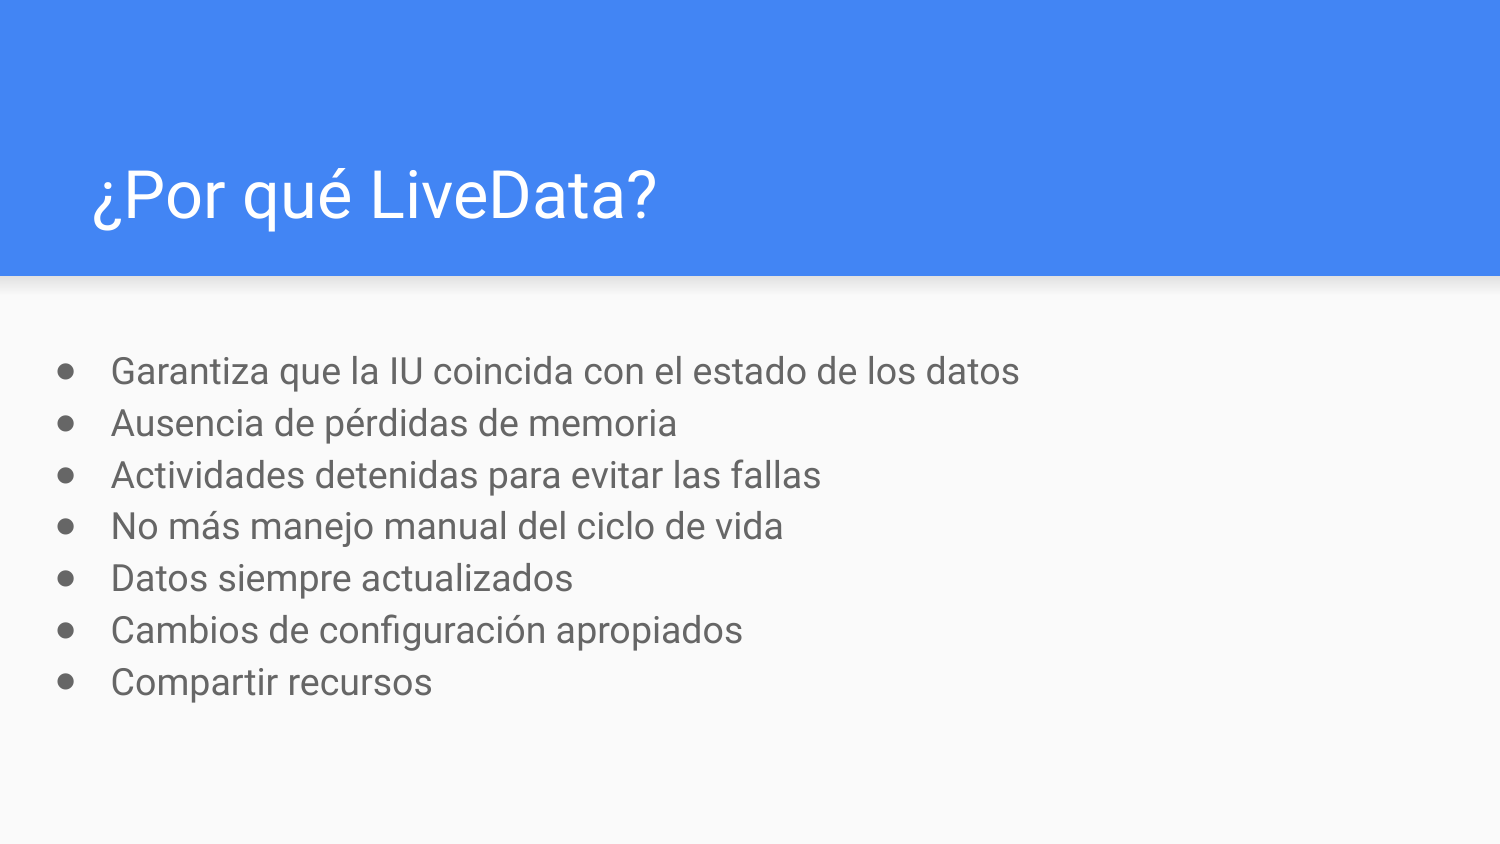

# ¿Por qué LiveData?
Garantiza que la IU coincida con el estado de los datos
Ausencia de pérdidas de memoria
Actividades detenidas para evitar las fallas
No más manejo manual del ciclo de vida
Datos siempre actualizados
Cambios de configuración apropiados
Compartir recursos